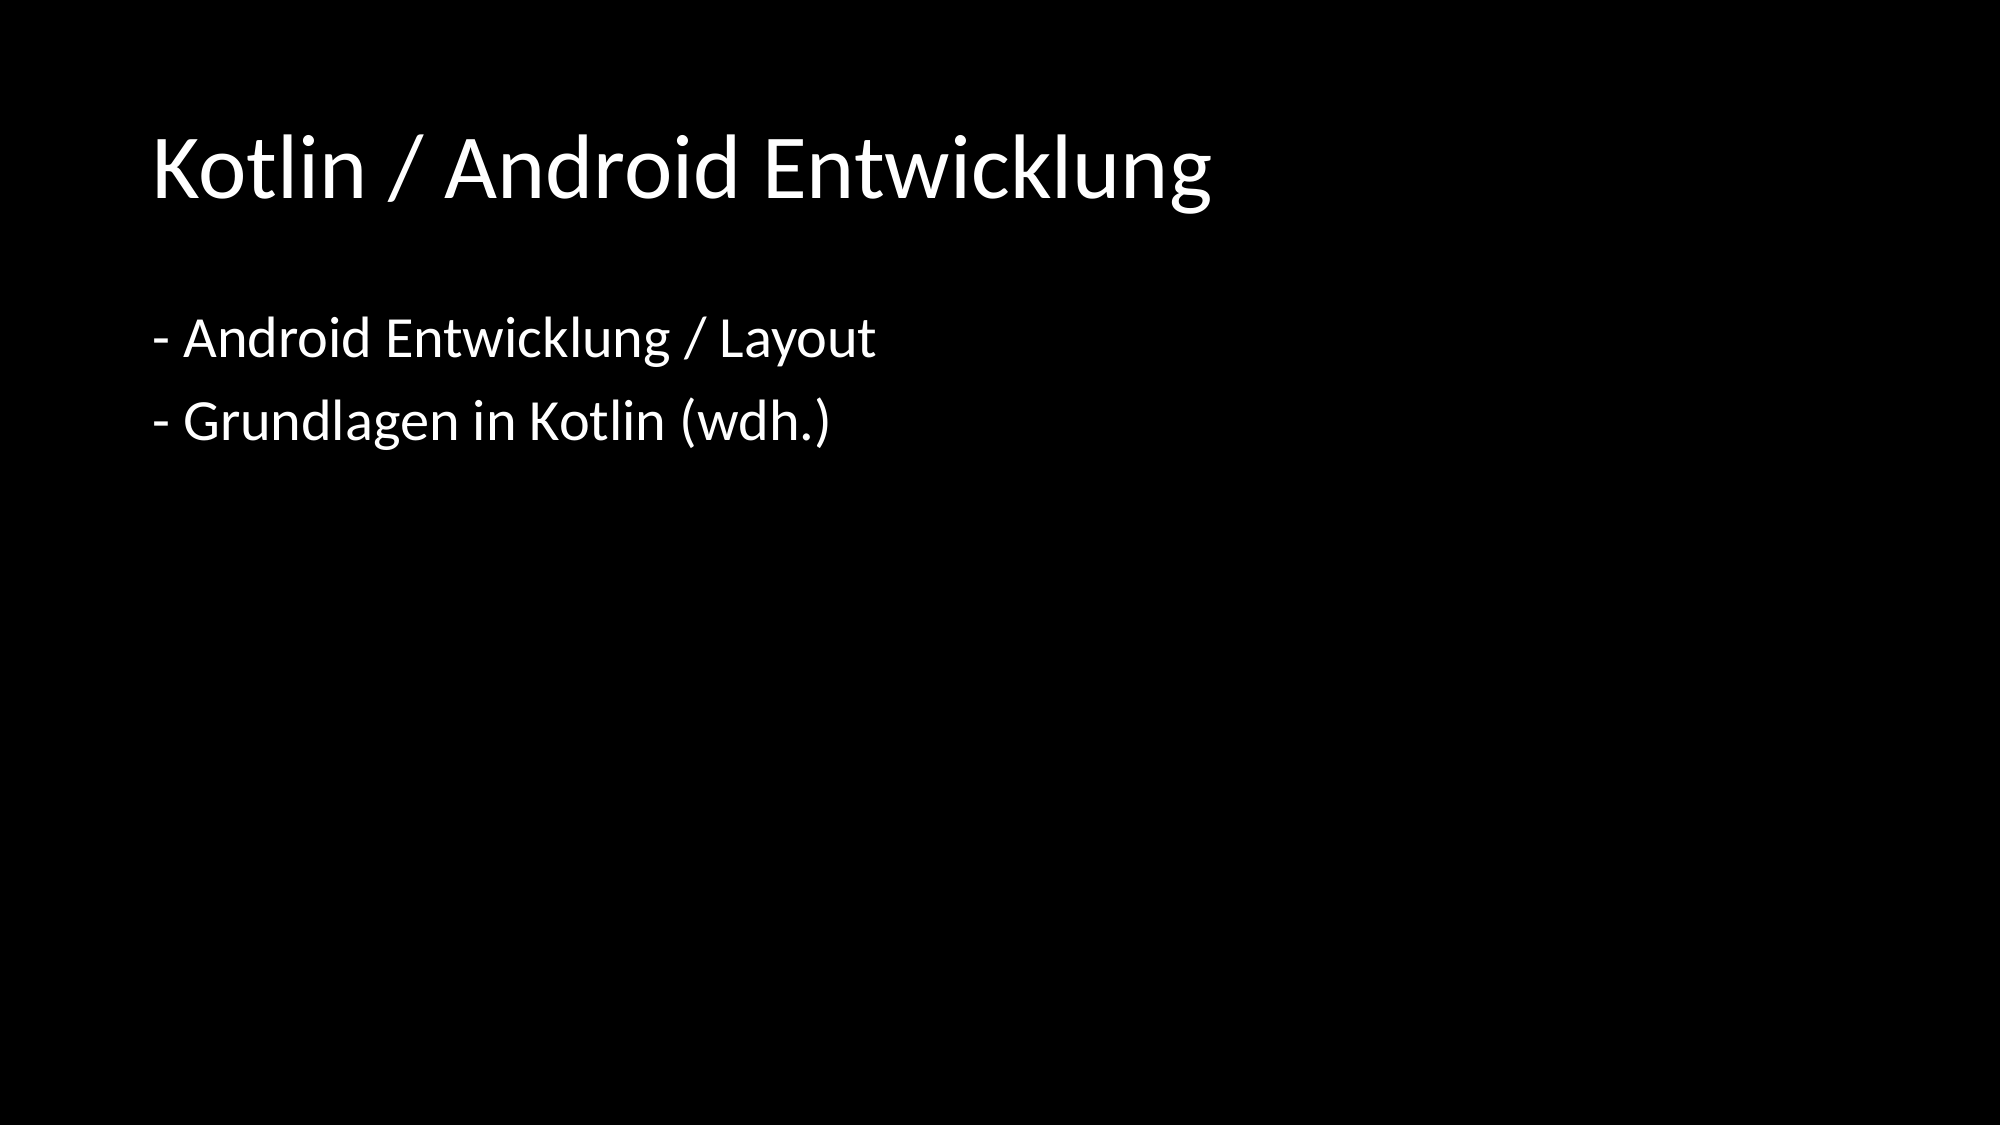

# Kotlin / Android Entwicklung
- Android Entwicklung / Layout
- Grundlagen in Kotlin (wdh.)